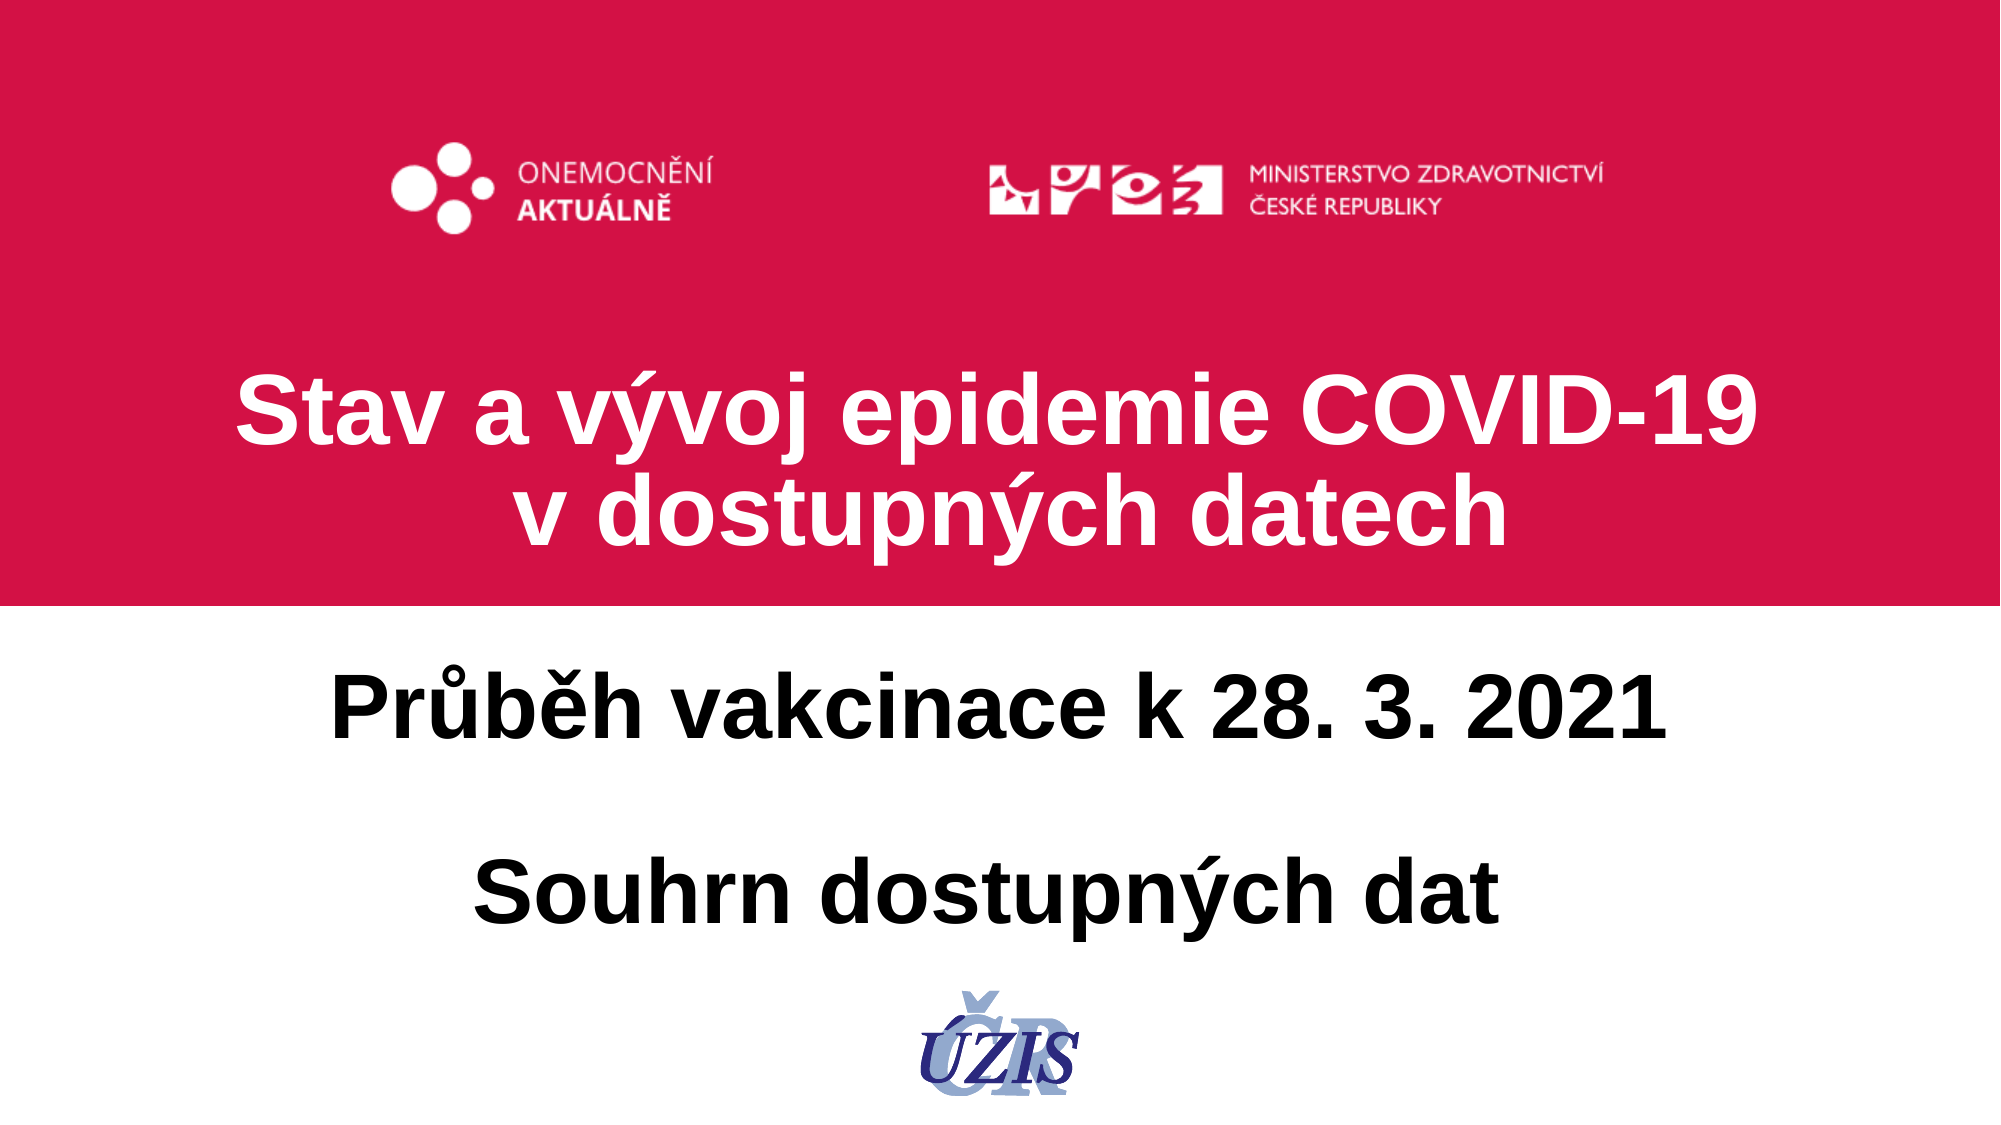

Stav a vývoj epidemie COVID-19
v dostupných datech
Průběh vakcinace k 28. 3. 2021

Souhrn dostupných dat